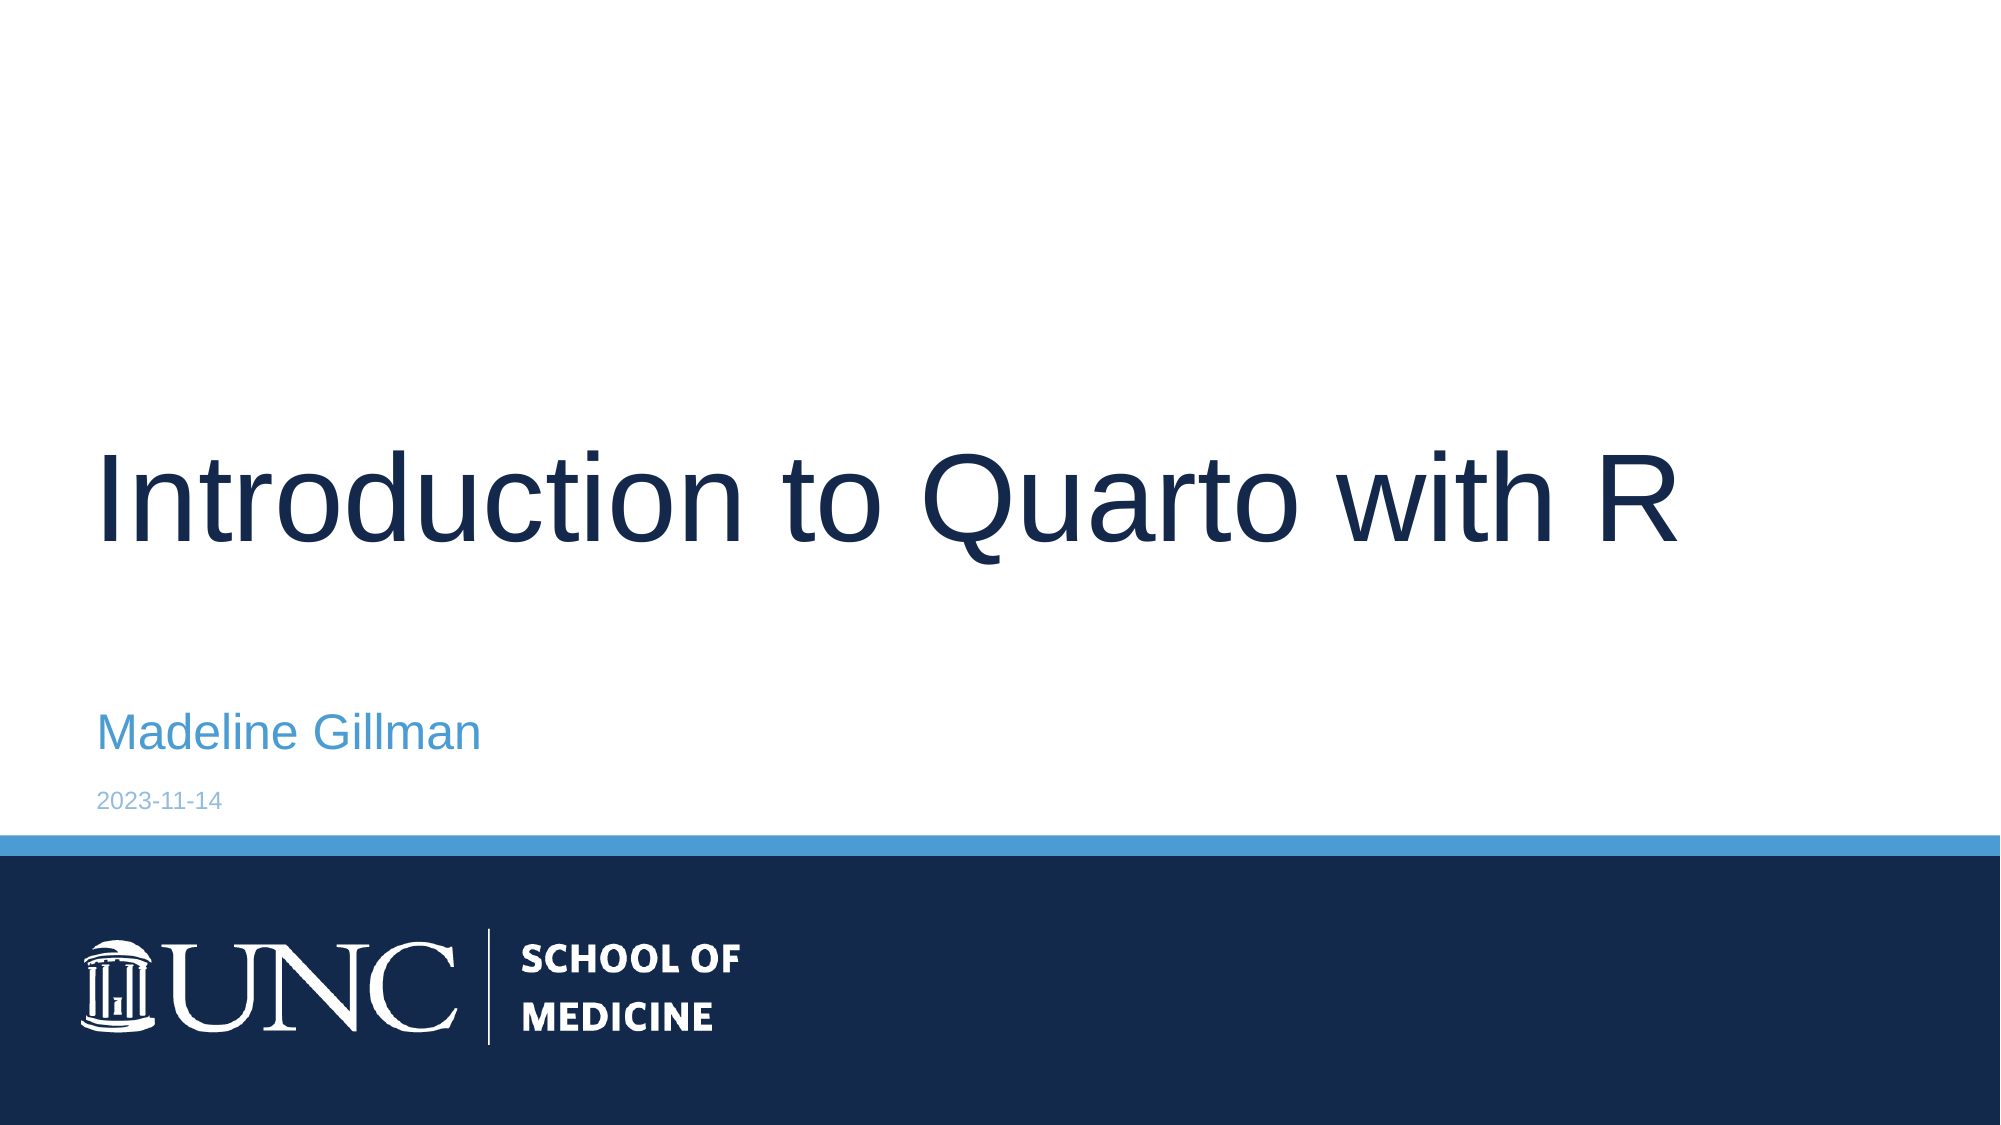

# Introduction to Quarto with R
Madeline Gillman
2023-11-14